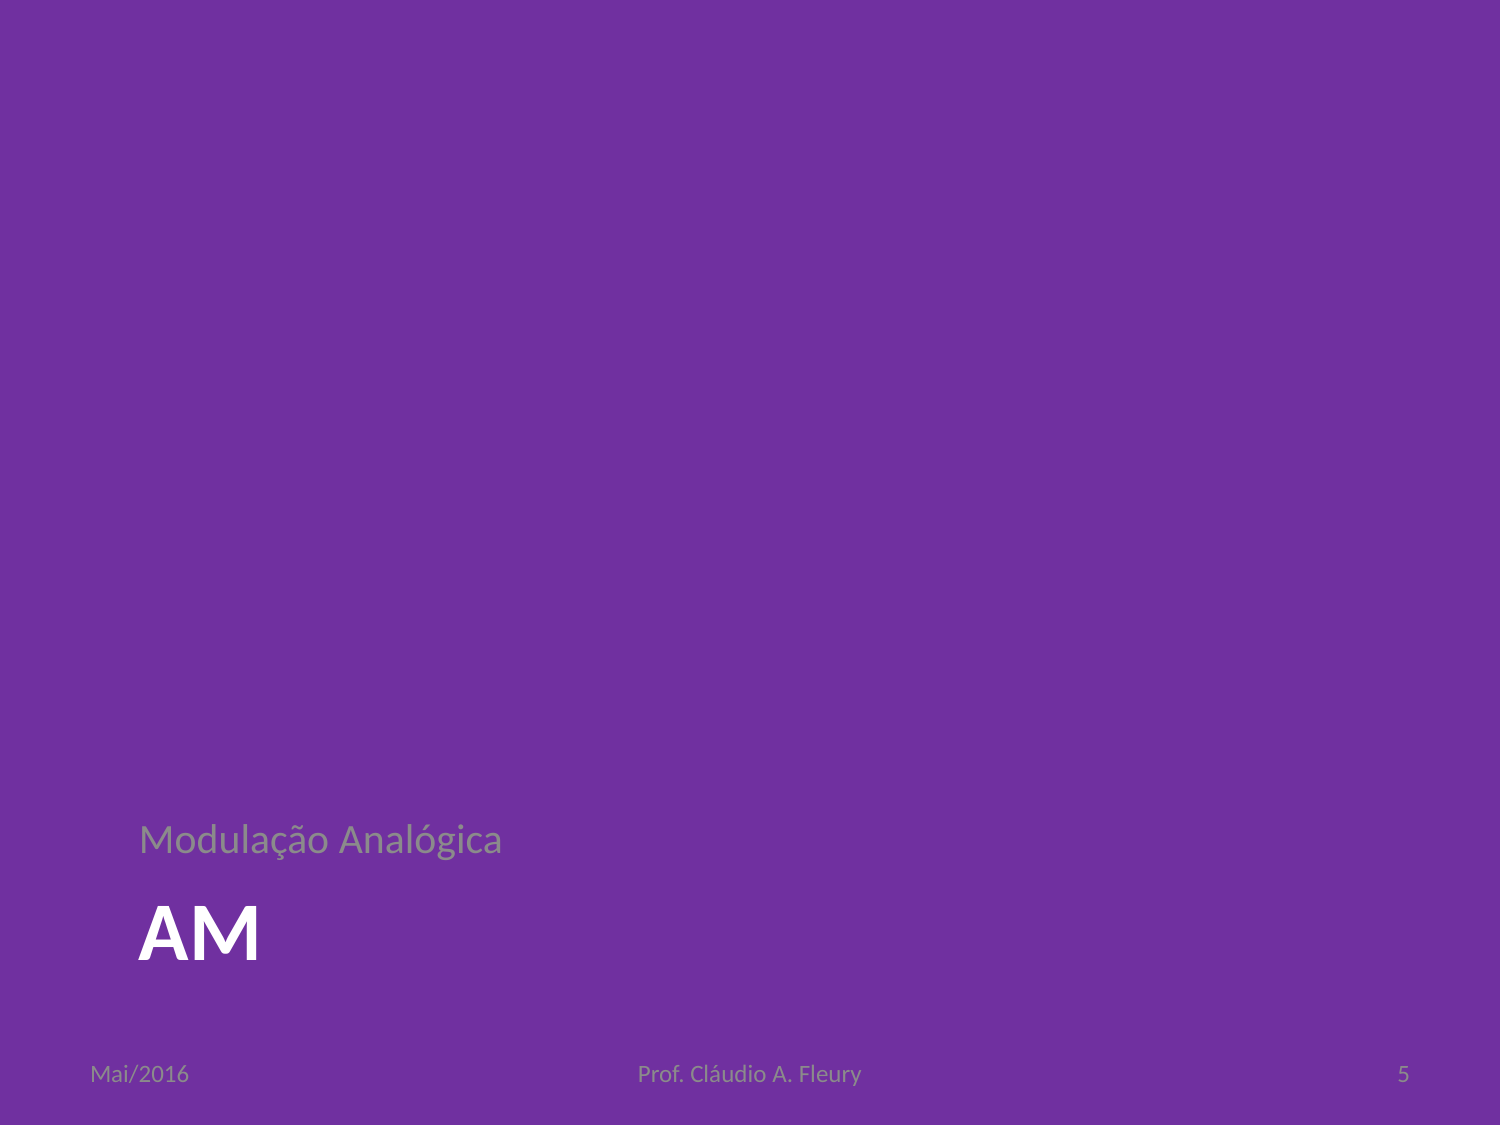

Modulação Analógica
# AM
Mai/2016
Prof. Cláudio A. Fleury
5